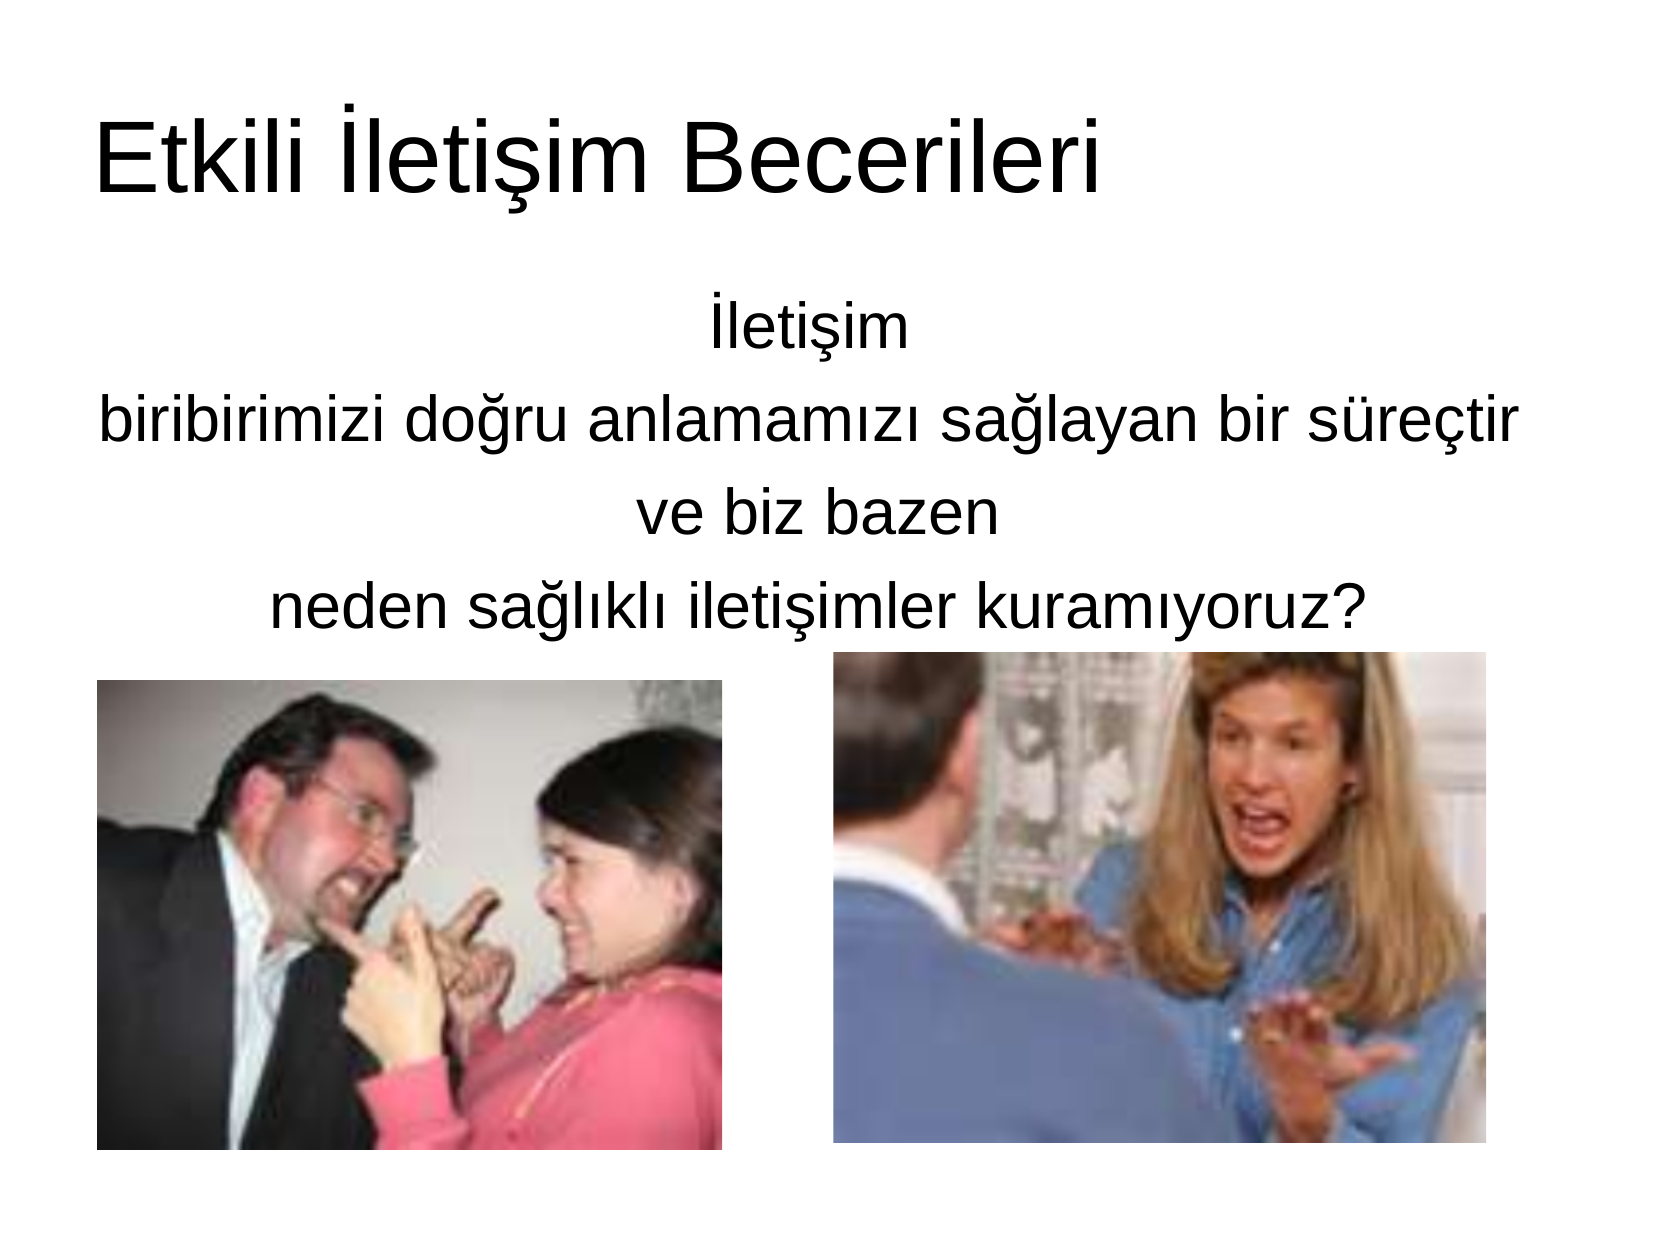

# Etkili İletişim Becerileri
İletişim
biribirimizi doğru anlamamızı sağlayan bir süreçtir
ve biz bazen
neden sağlıklı iletişimler kuramıyoruz?